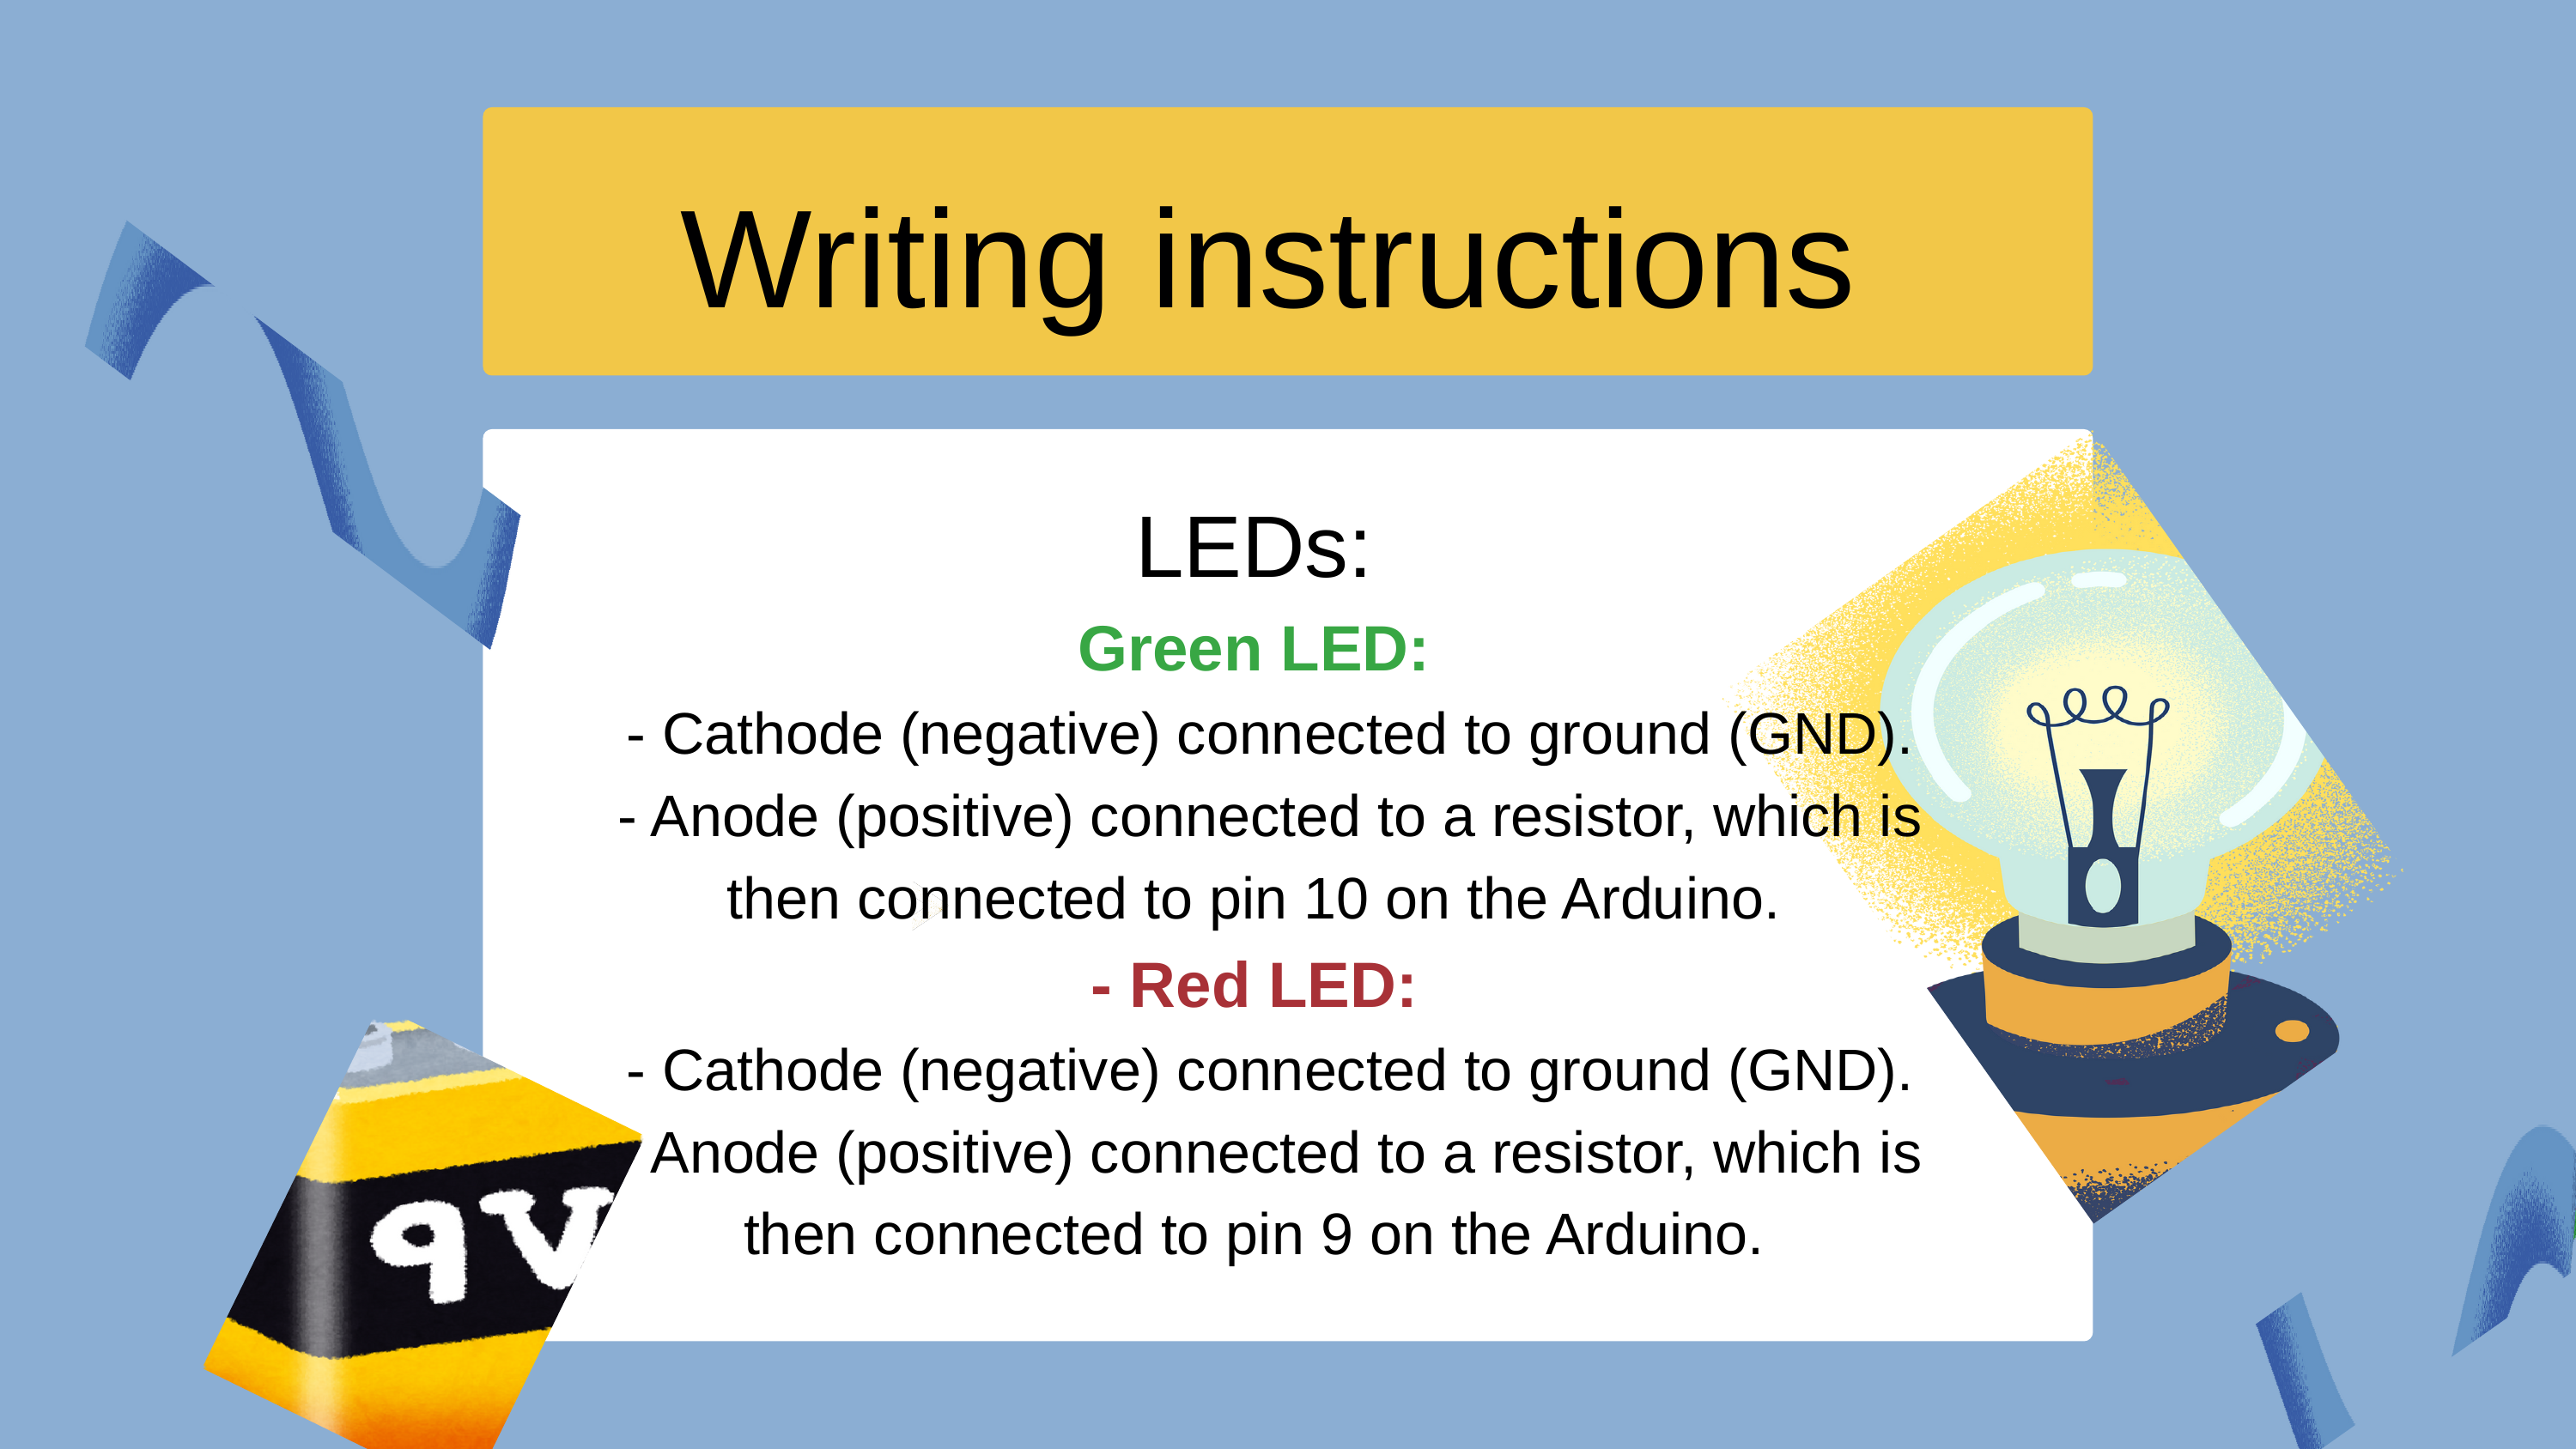

Writing instructions

LEDs:
Green LED:
  - Cathode (negative) connected to ground (GND).
  - Anode (positive) connected to a resistor, which is then connected to pin 10 on the Arduino.
- Red LED:
  - Cathode (negative) connected to ground (GND).
  - Anode (positive) connected to a resistor, which is then connected to pin 9 on the Arduino.